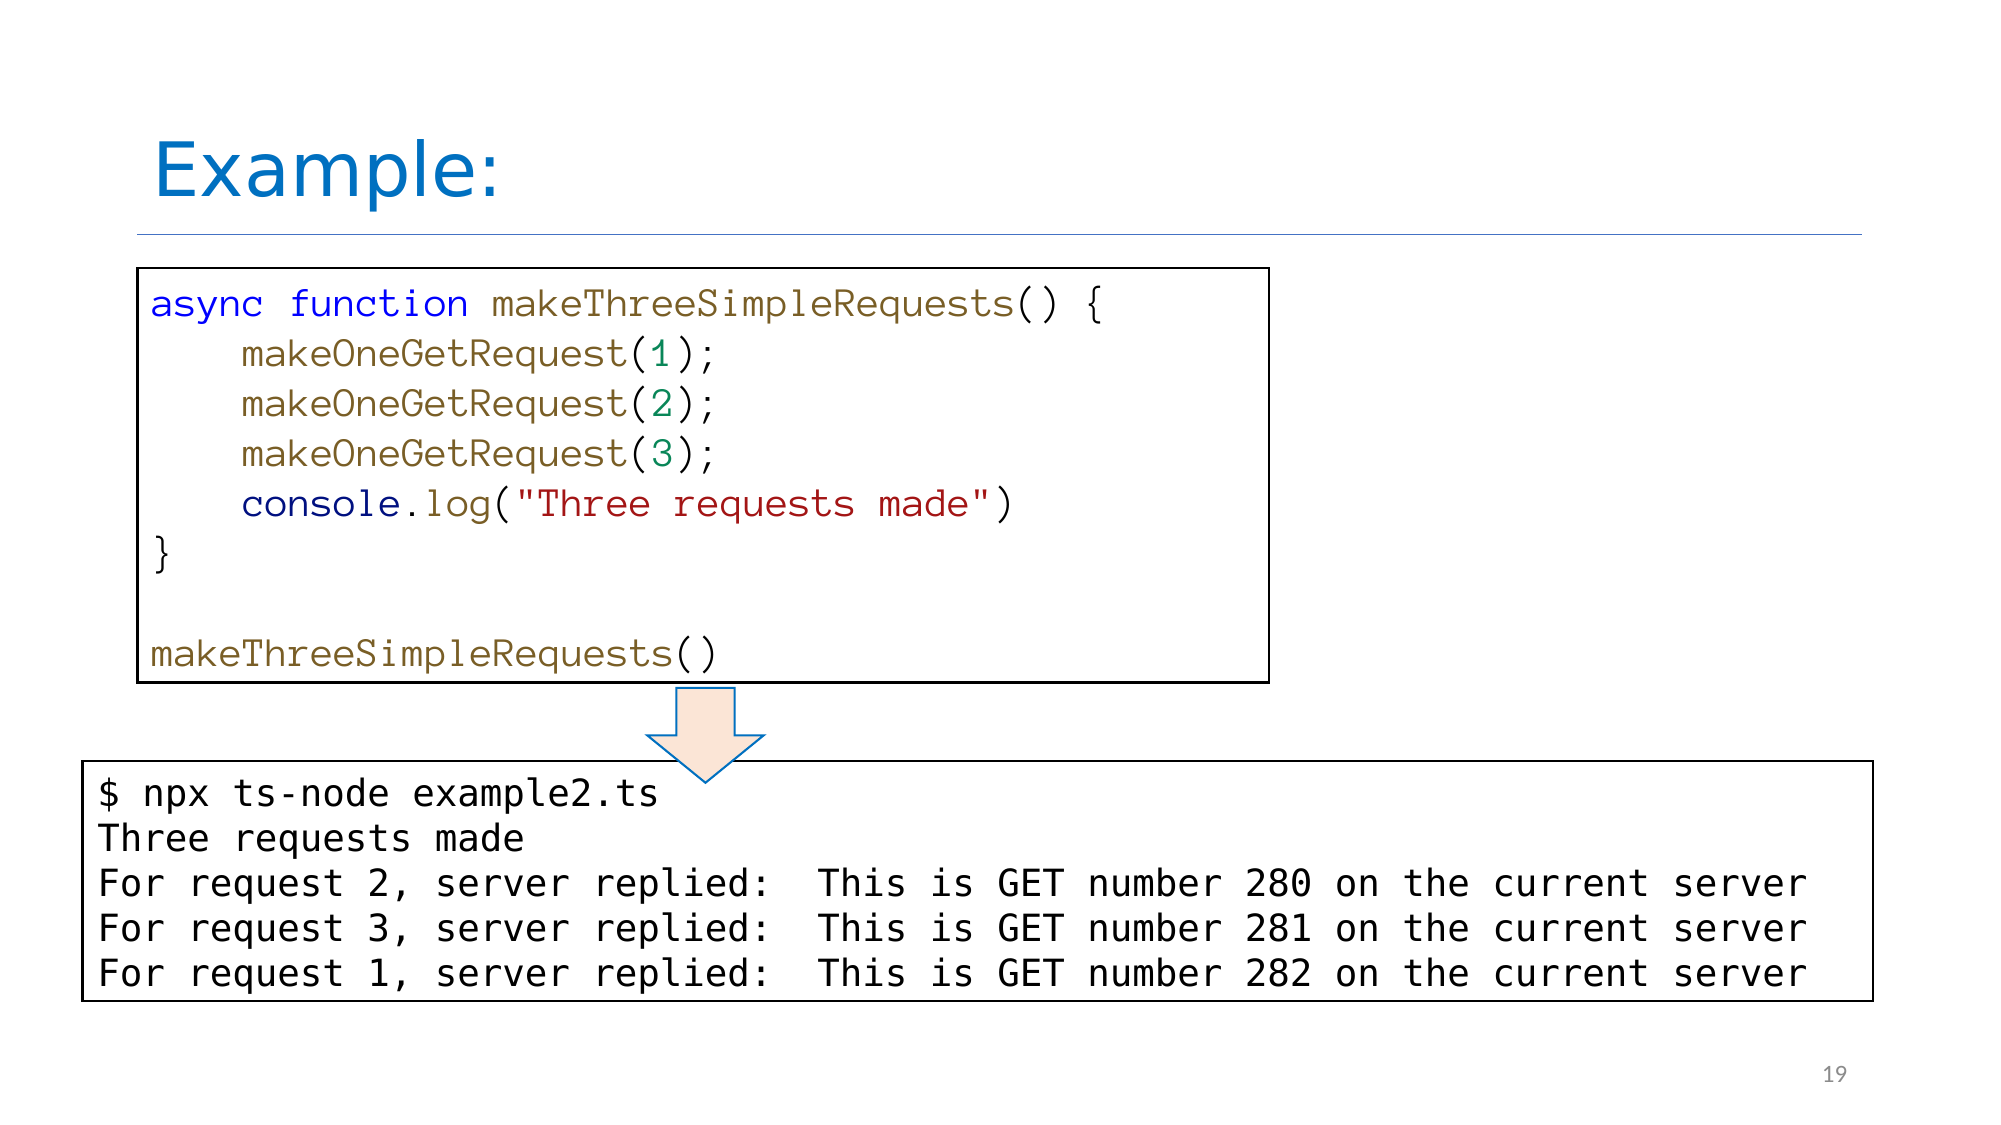

# Example:

async function makeThreeSimpleRequests() {
    makeOneGetRequest(1);
    makeOneGetRequest(2);
    makeOneGetRequest(3);
    console.log("Three requests made")
}
makeThreeSimpleRequests()

$ npx ts-node example2.ts
Three requests made
For request 2, server replied:  This is GET number 280 on the current server
For request 3, server replied:  This is GET number 281 on the current server
For request 1, server replied:  This is GET number 282 on the current server
19